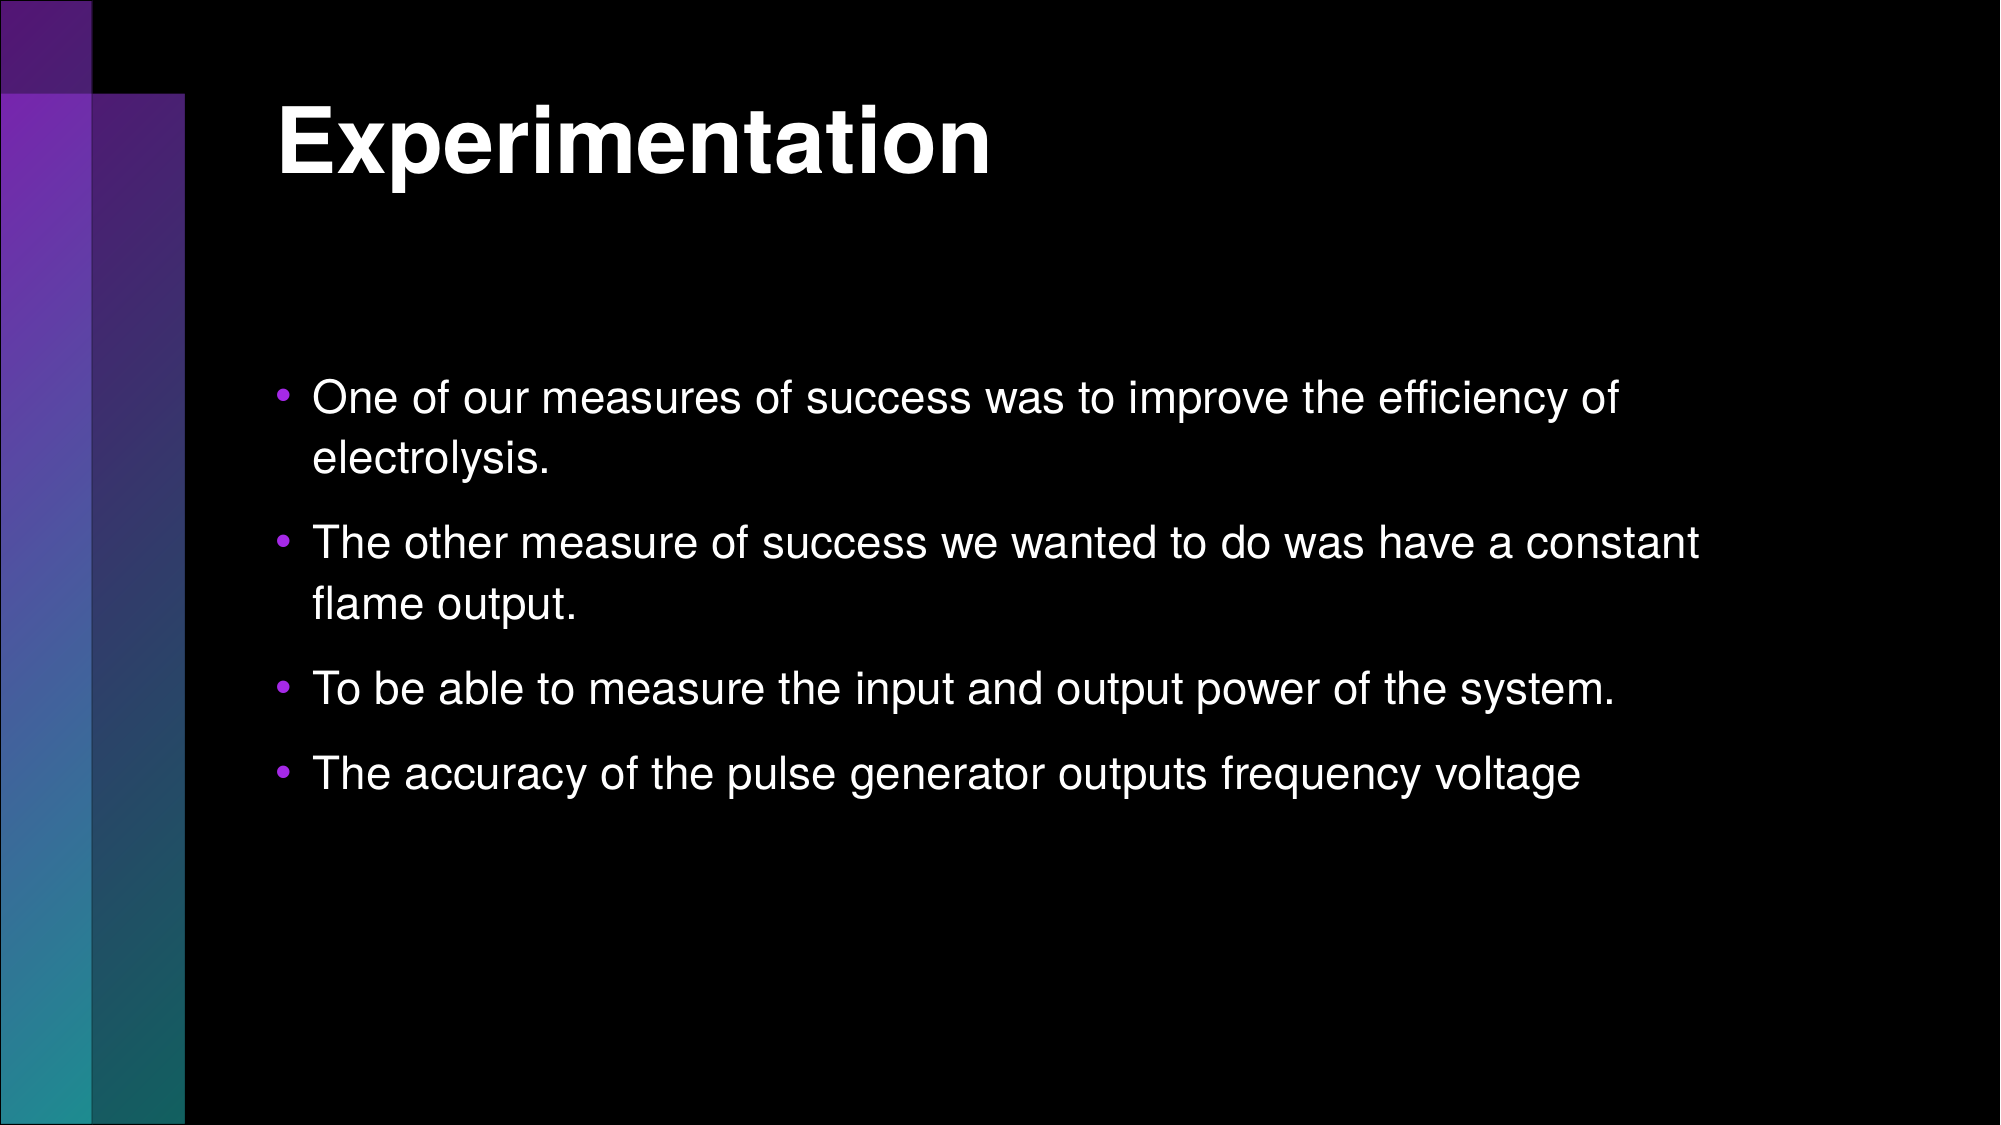

# Experimentation
One of our measures of success was to improve the efficiency of electrolysis.
The other measure of success we wanted to do was have a constant flame output.
To be able to measure the input and output power of the system.
The accuracy of the pulse generator outputs frequency voltage